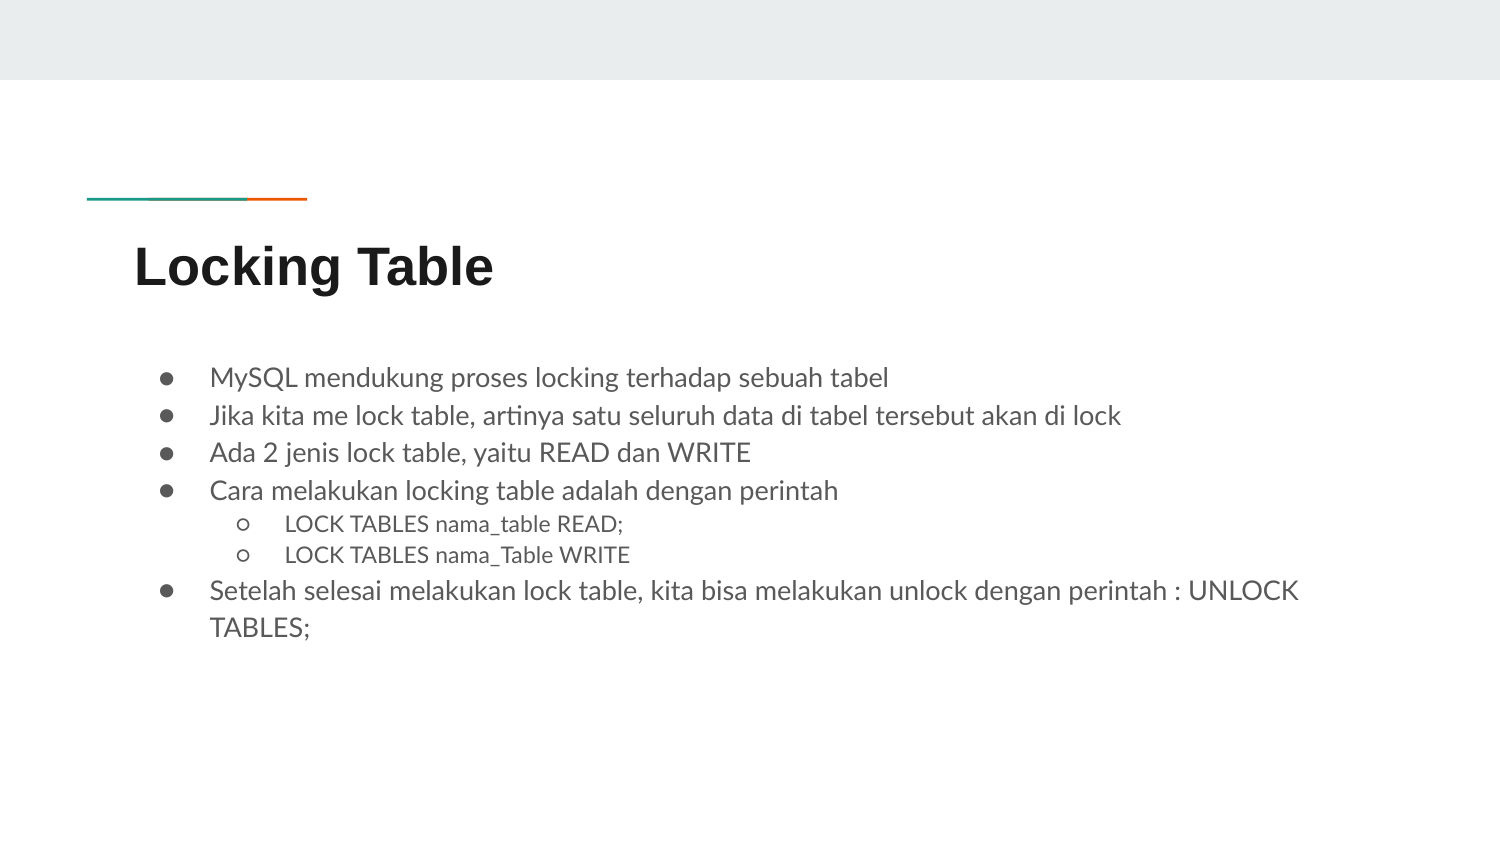

# Locking Table
MySQL mendukung proses locking terhadap sebuah tabel
Jika kita me lock table, artinya satu seluruh data di tabel tersebut akan di lock
Ada 2 jenis lock table, yaitu READ dan WRITE
Cara melakukan locking table adalah dengan perintah
LOCK TABLES nama_table READ;
LOCK TABLES nama_Table WRITE
Setelah selesai melakukan lock table, kita bisa melakukan unlock dengan perintah : UNLOCK TABLES;